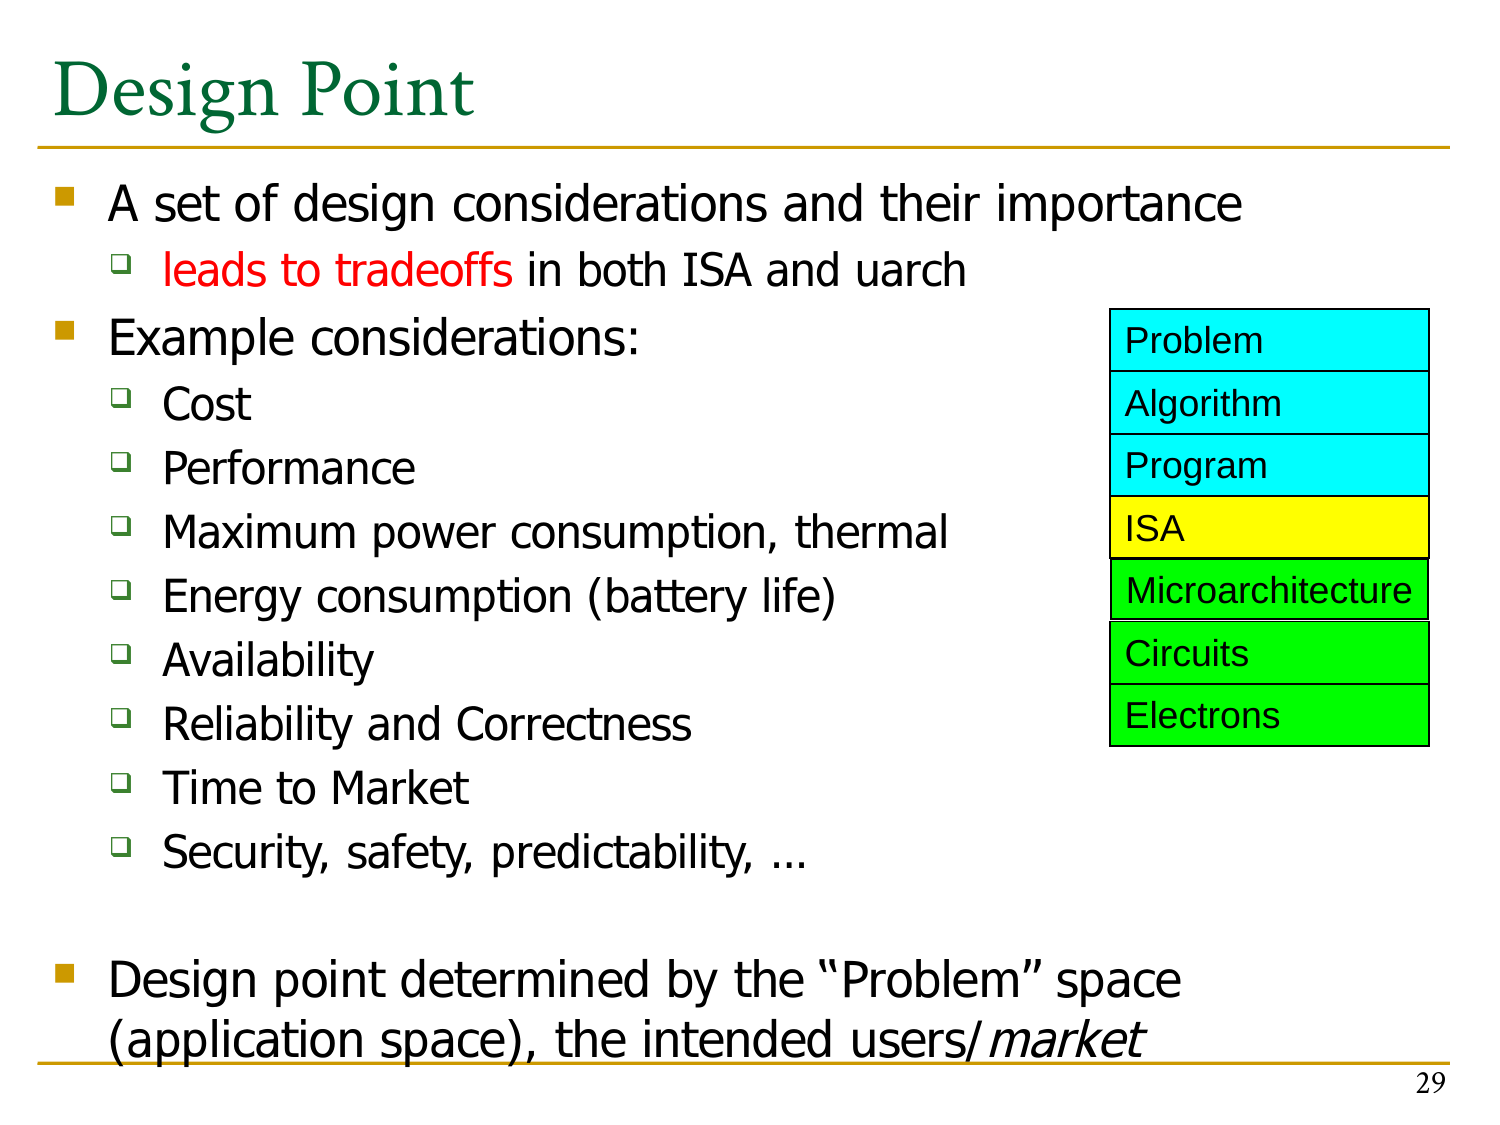

# Design Point
A set of design considerations and their importance
leads to tradeoffs in both ISA and uarch
Example considerations:
Cost
Performance
Maximum power consumption, thermal
Energy consumption (battery life)
Availability
Reliability and Correctness
Time to Market
Security, safety, predictability, …

Design point determined by the “Problem” space (application space), the intended users/market

Problem
Algorithm
Program
ISA
Microarchitecture
Circuits
Electrons
29